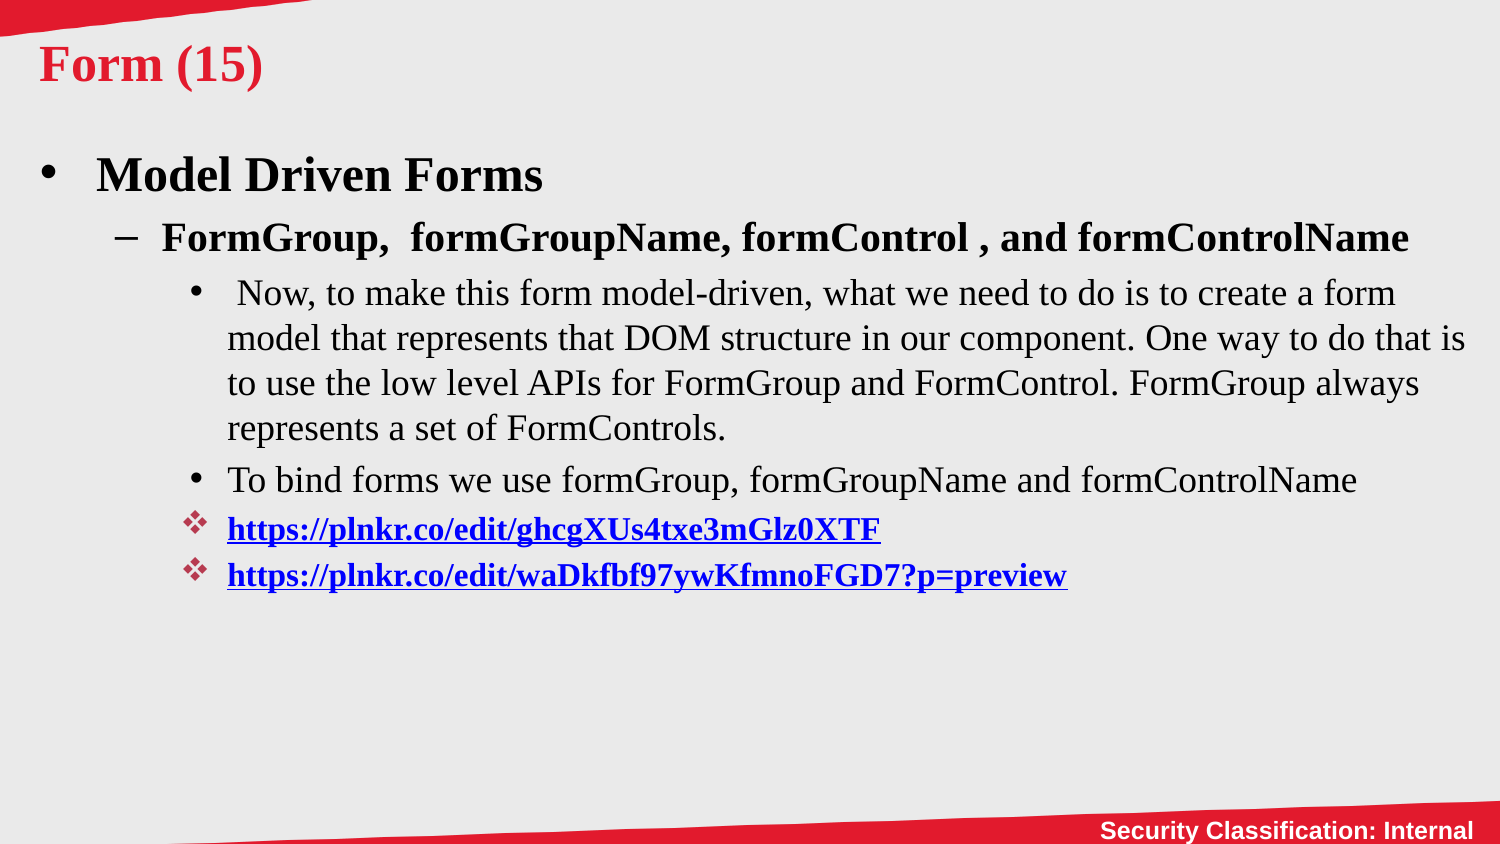

# Form (15)
Model Driven Forms
FormGroup,  formGroupName, formControl , and formControlName
 Now, to make this form model-driven, what we need to do is to create a form model that represents that DOM structure in our component. One way to do that is to use the low level APIs for FormGroup and FormControl. FormGroup always represents a set of FormControls.
To bind forms we use formGroup, formGroupName and formControlName
https://plnkr.co/edit/ghcgXUs4txe3mGlz0XTF
https://plnkr.co/edit/waDkfbf97ywKfmnoFGD7?p=preview